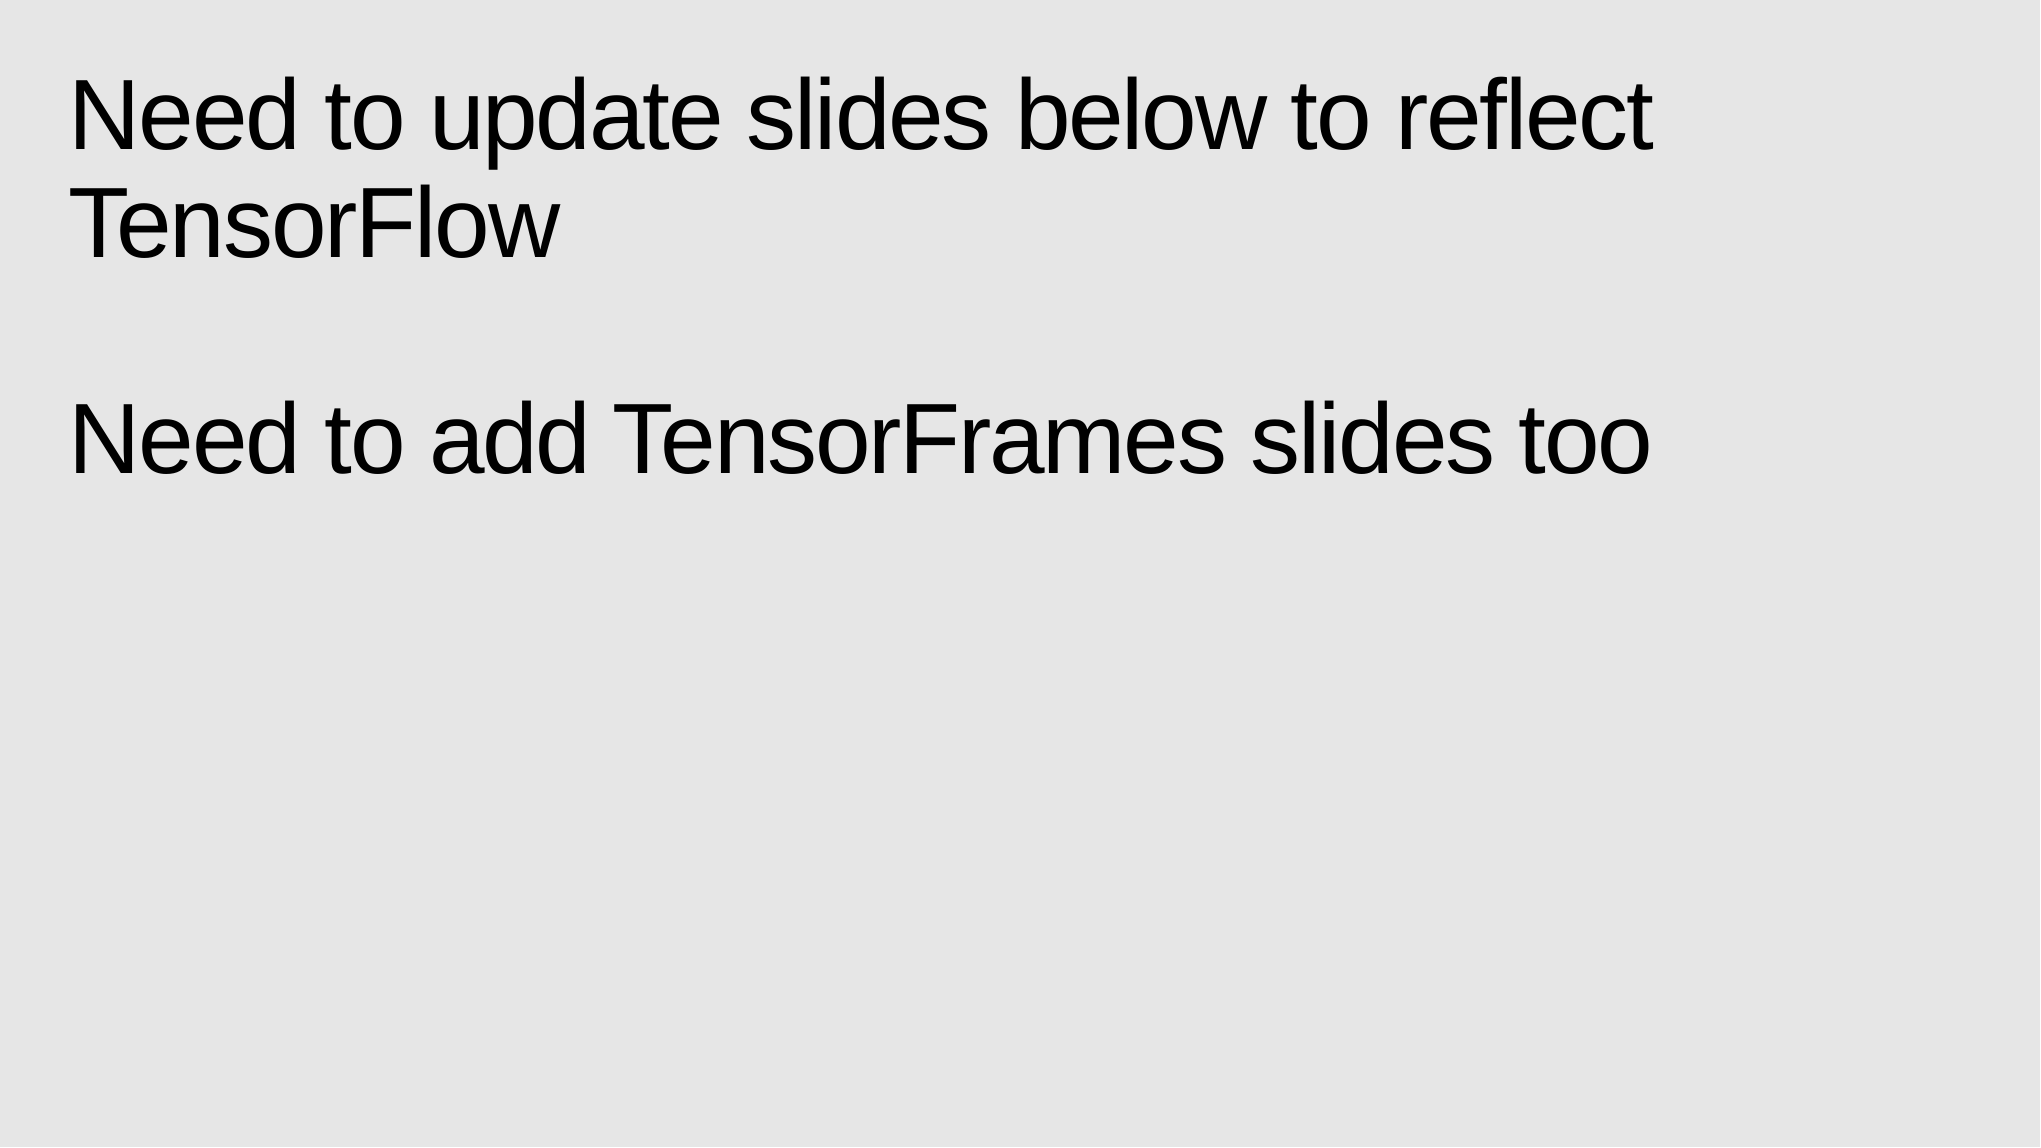

# Need to update slides below to reflect TensorFlow Need to add TensorFrames slides too